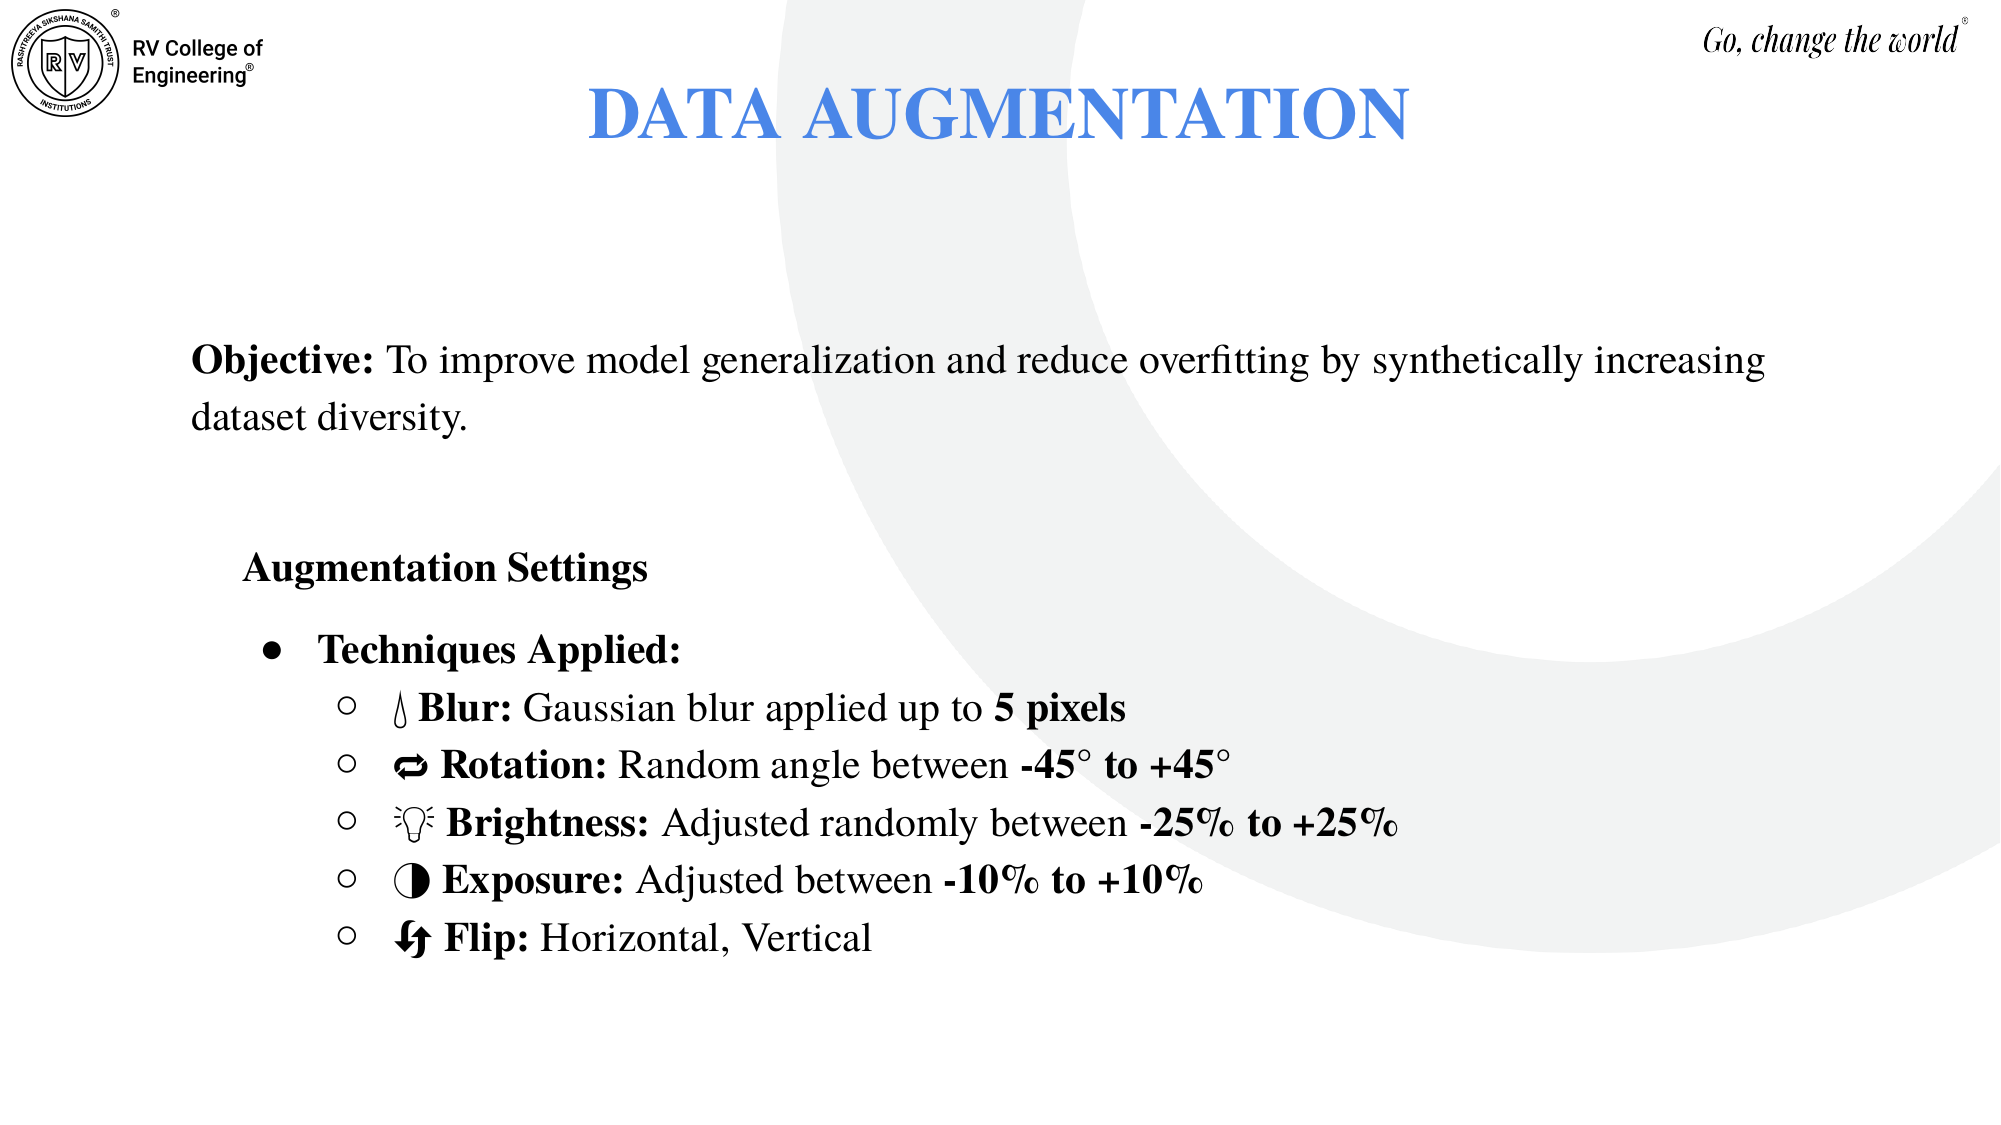

DATA AUGMENTATION

Objective: To improve model generalization and reduce overfitting by synthetically increasing dataset diversity.
Augmentation Settings
Techniques Applied:
💧 Blur: Gaussian blur applied up to 5 pixels
🔁 Rotation: Random angle between -45° to +45°
💡 Brightness: Adjusted randomly between -25% to +25%
🌗 Exposure: Adjusted between -10% to +10%
🔄 Flip: Horizontal, Vertical